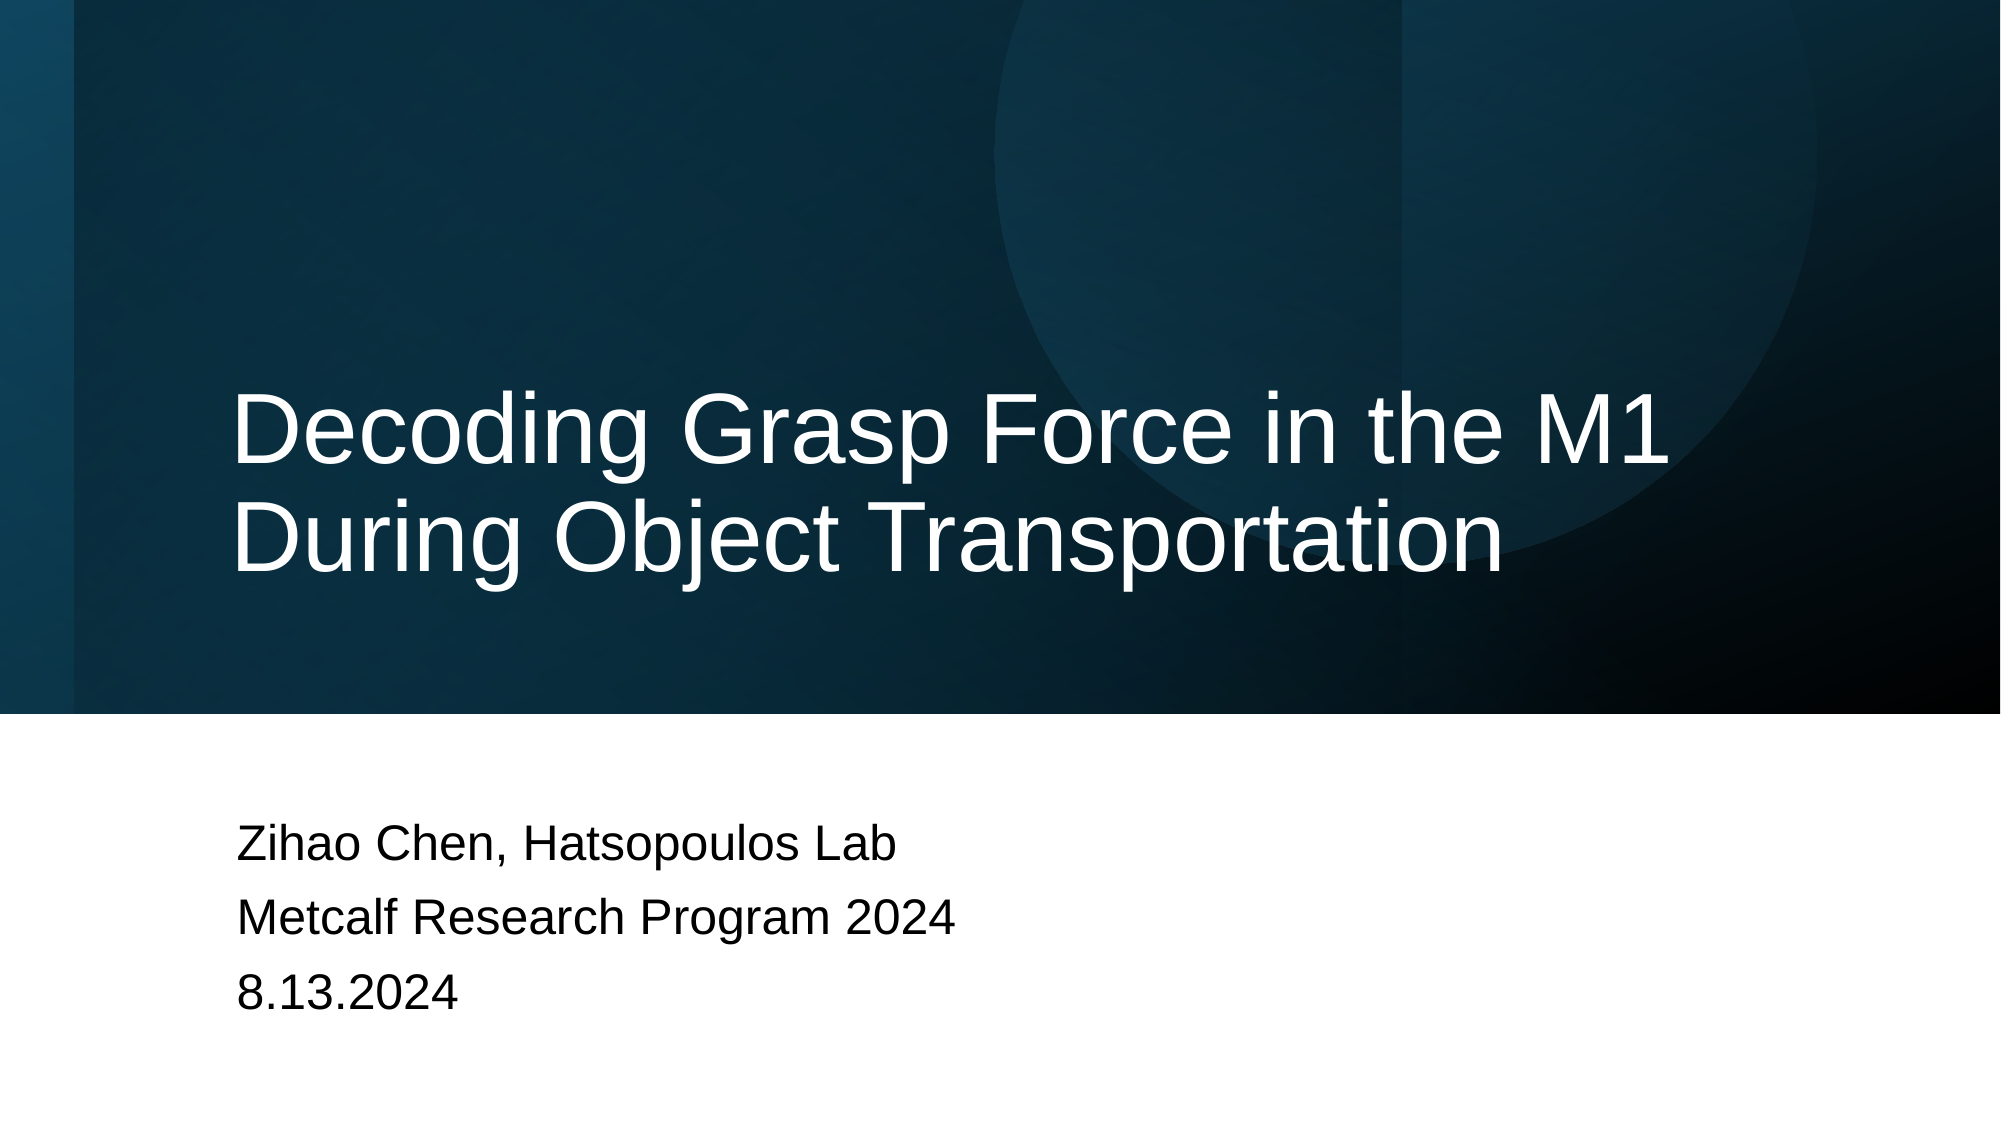

# Decoding Grasp Force in the M1 During Object Transportation
Zihao Chen, Hatsopoulos Lab
Metcalf Research Program 2024
8.13.2024